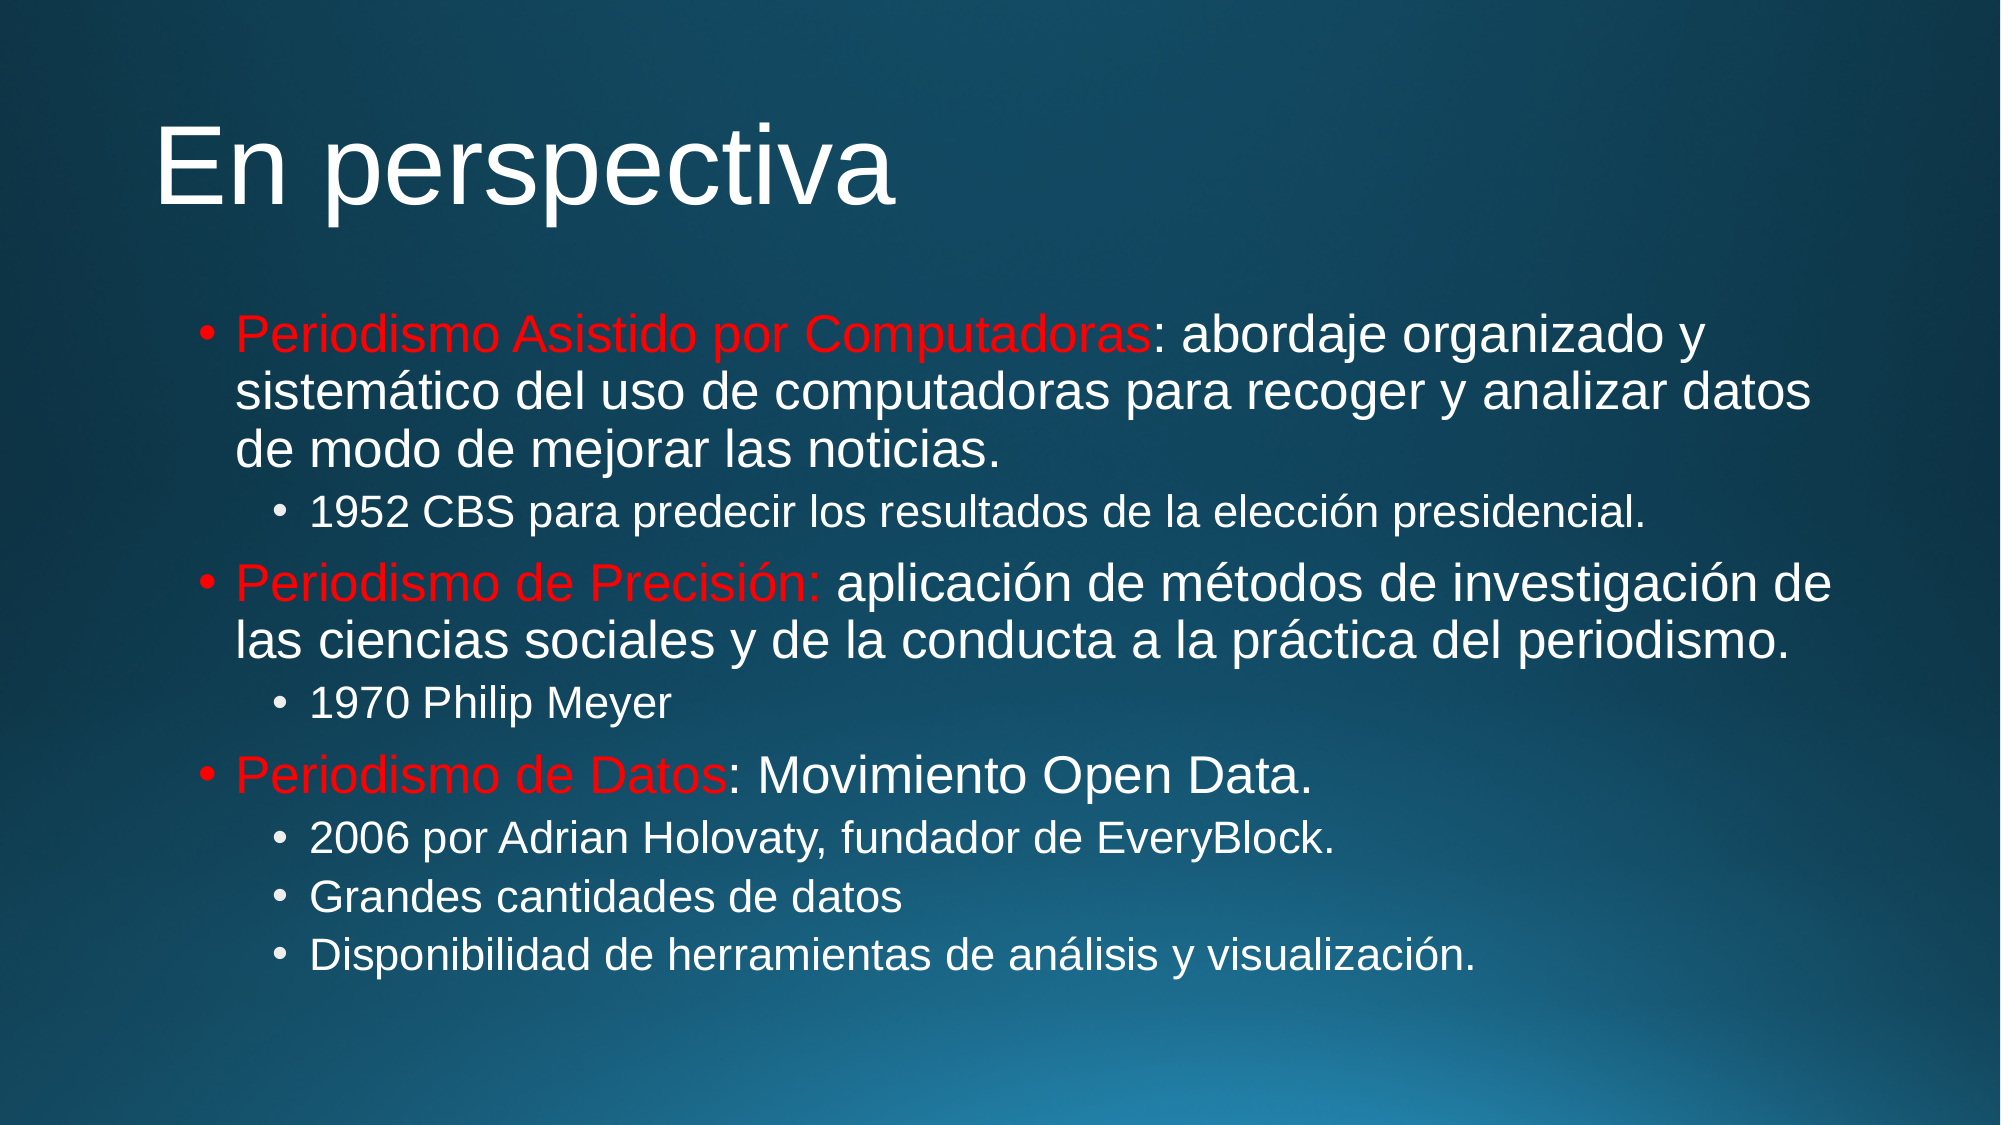

# En perspectiva
Periodismo Asistido por Computadoras: abordaje organizado y sistemático del uso de computadoras para recoger y analizar datos de modo de mejorar las noticias.
1952 CBS para predecir los resultados de la elección presidencial.
Periodismo de Precisión: aplicación de métodos de investigación de las ciencias sociales y de la conducta a la práctica del periodismo.
1970 Philip Meyer
Periodismo de Datos: Movimiento Open Data.
2006 por Adrian Holovaty, fundador de EveryBlock.
Grandes cantidades de datos
Disponibilidad de herramientas de análisis y visualización.